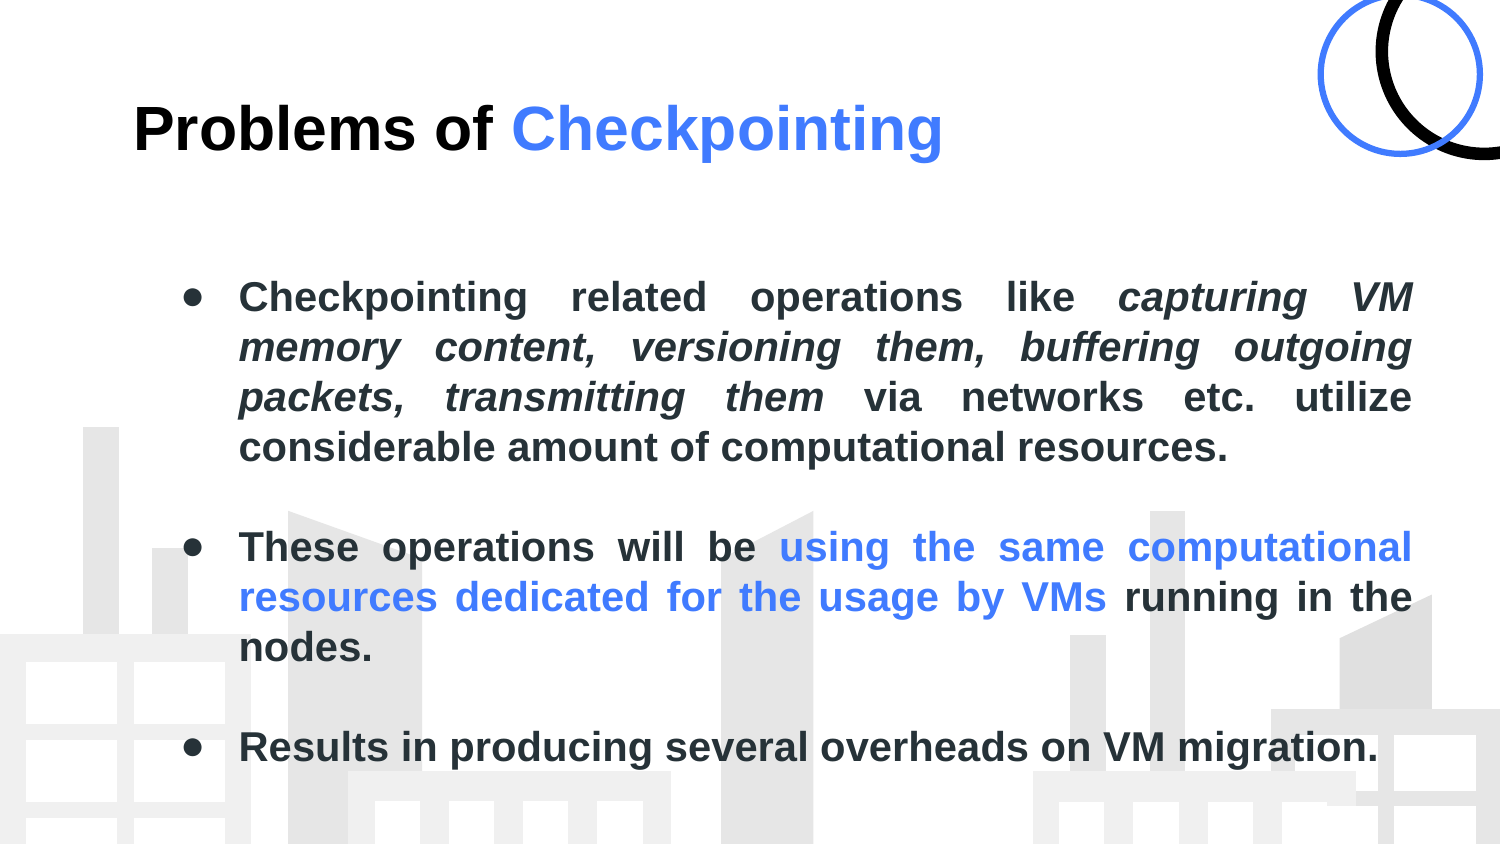

# Problems of Checkpointing
Checkpointing related operations like capturing VM memory content, versioning them, buffering outgoing packets, transmitting them via networks etc. utilize considerable amount of computational resources.

These operations will be using the same computational resources dedicated for the usage by VMs running in the nodes.

Results in producing several overheads on VM migration.